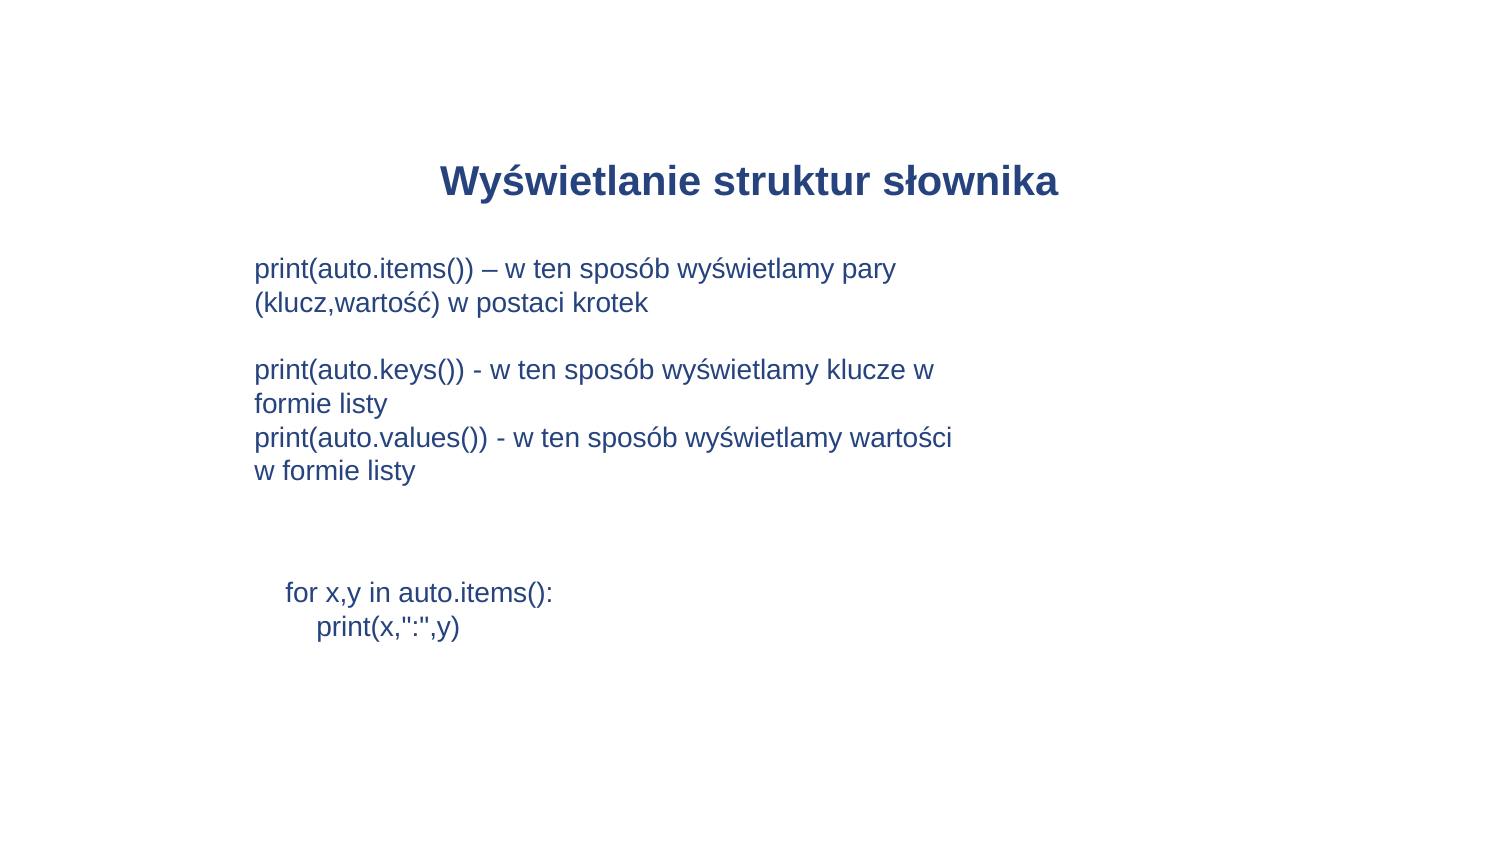

# Wyświetlanie struktur słownika
print(auto.items()) – w ten sposób wyświetlamy pary (klucz,wartość) w postaci krotek

print(auto.keys()) - w ten sposób wyświetlamy klucze w formie listy
print(auto.values()) - w ten sposób wyświetlamy wartości w formie listy
for x,y in auto.items():
    print(x,":",y)